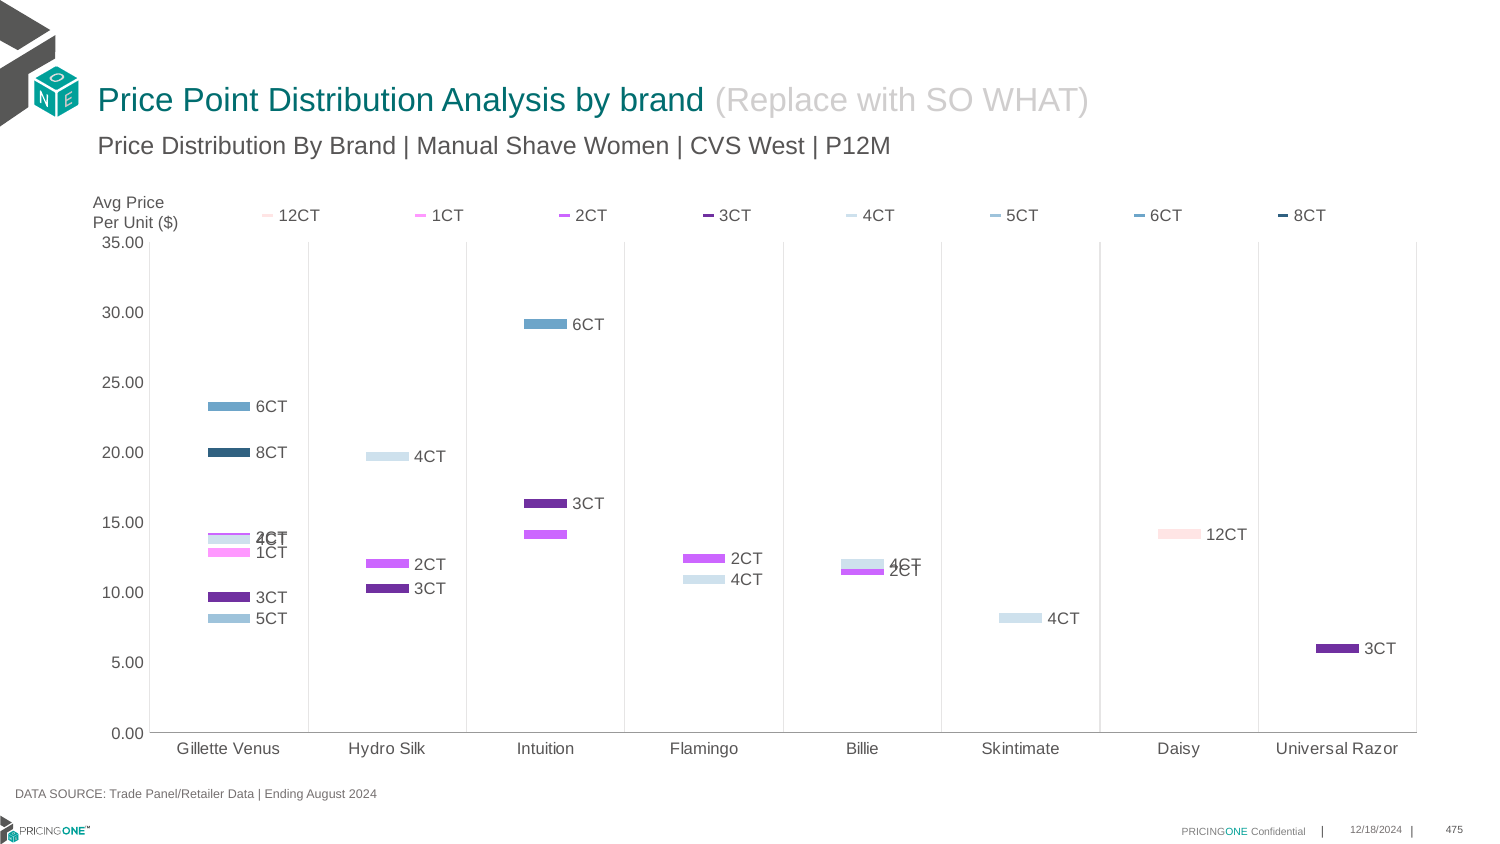

# Price Point Distribution Analysis by brand (Replace with SO WHAT)
Price Distribution By Brand | Manual Shave Women | CVS West | P12M

### Chart

| Category | 12CT | 1CT | 2CT | 3CT | 4CT | 5CT | 6CT | 8CT |
|---|---|---|---|---|---|---|---|---|
| Gillette Venus | None | 12.86811287220315 | 13.92481480626774 | 9.684466177669112 | 13.782613843124548 | 8.147394199127573 | 23.256270147024136 | 19.96949689687046 |
| Hydro Silk | None | None | 12.048028557520688 | 10.280613872159996 | 19.71570365118752 | None | None | None |
| Intuition | None | None | 14.11235735246169 | 16.340548808751276 | None | None | 29.146454767726162 | None |
| Flamingo | None | None | 12.432199345514045 | None | 10.946946684822457 | None | None | None |
| Billie | None | None | 11.592975337602232 | None | 12.038193970808894 | None | None | None |
| Skintimate | None | None | None | None | 8.182293692412923 | None | None | None |
| Daisy | 14.163059998552507 | None | None | None | None | None | None | None |
| Universal Razor | None | None | None | 5.989573994753793 | None | None | None | None |
Avg Price
Per Unit ($)
DATA SOURCE: Trade Panel/Retailer Data | Ending August 2024
12/18/2024
475